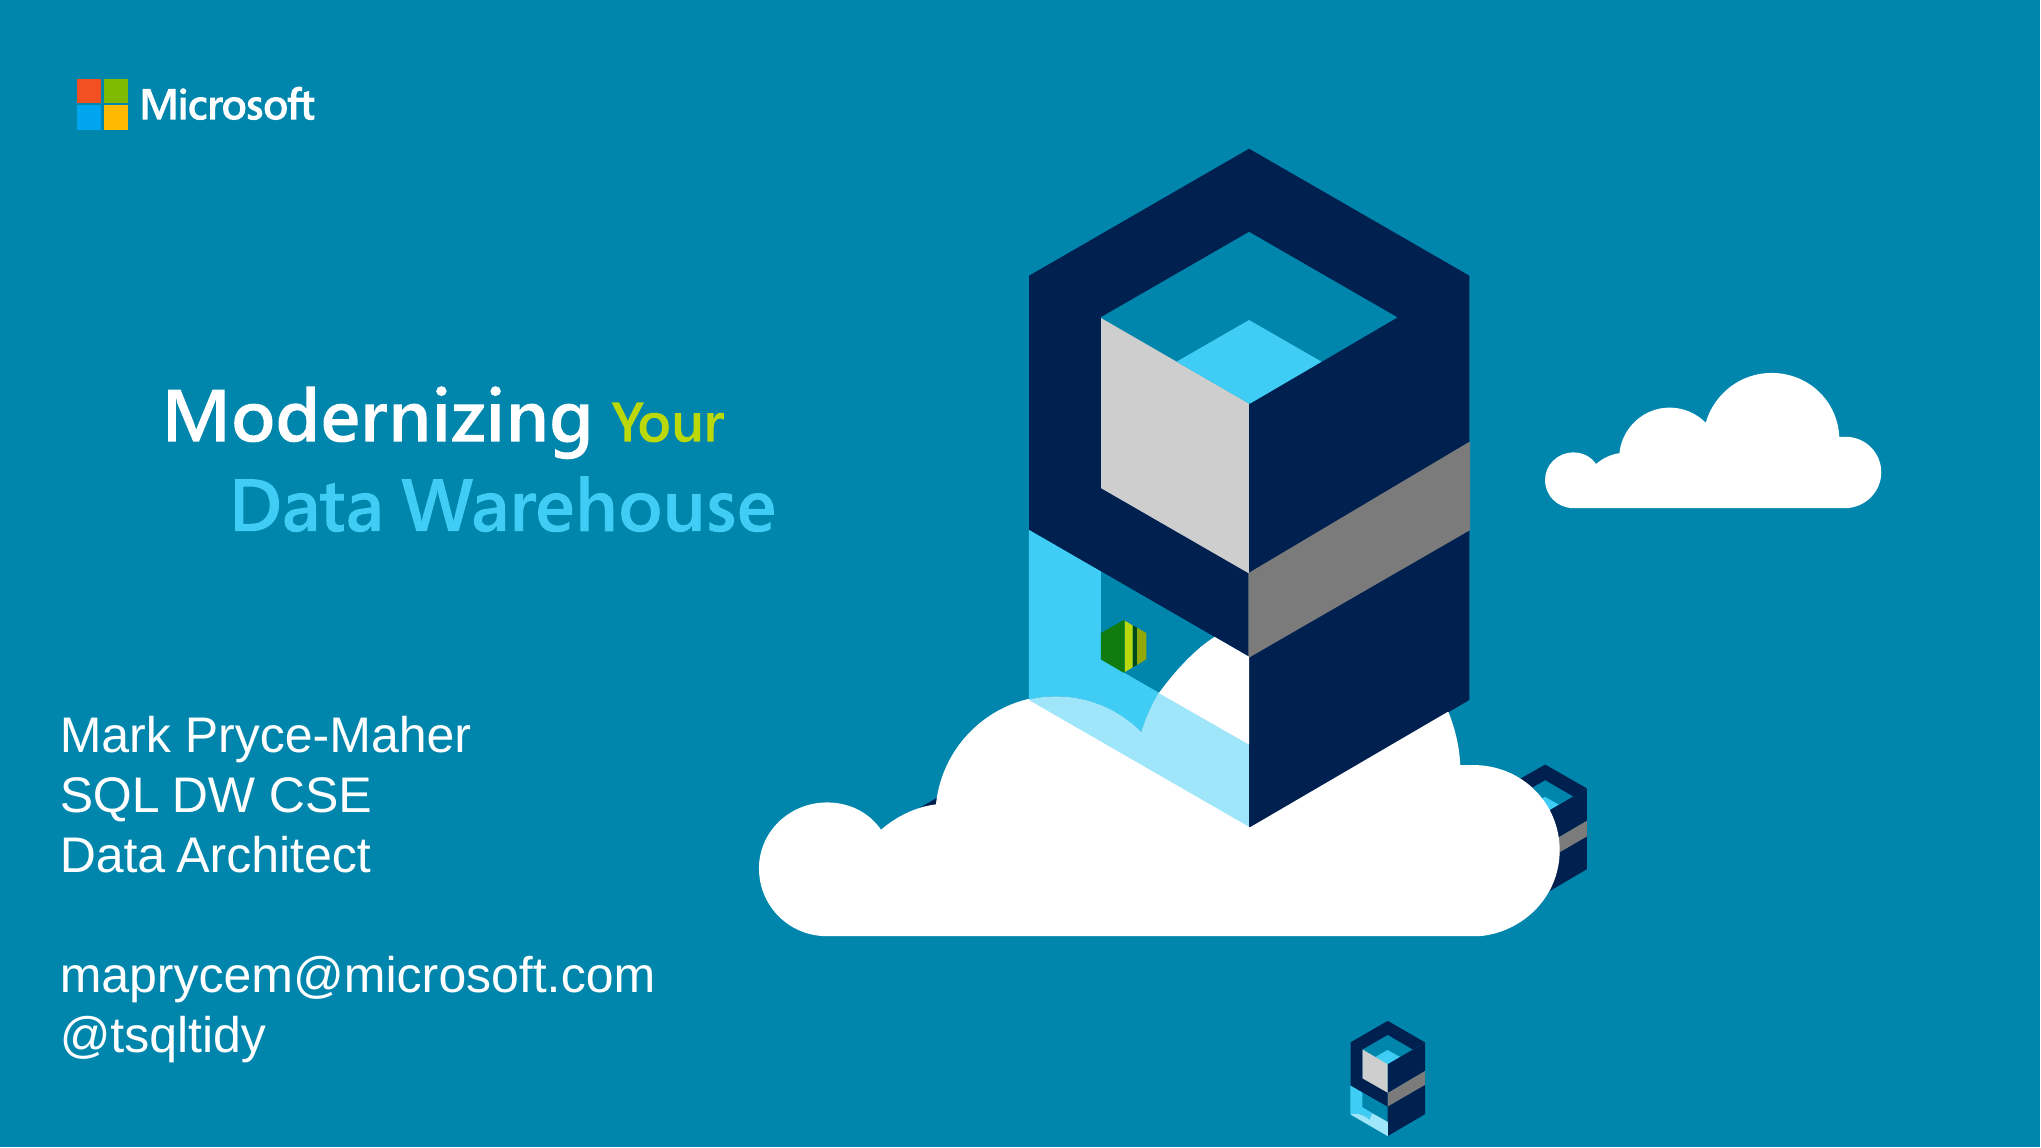

Mark Pryce-Maher
SQL DW CSE
Data Architect

maprycem@microsoft.com
@tsqltidy